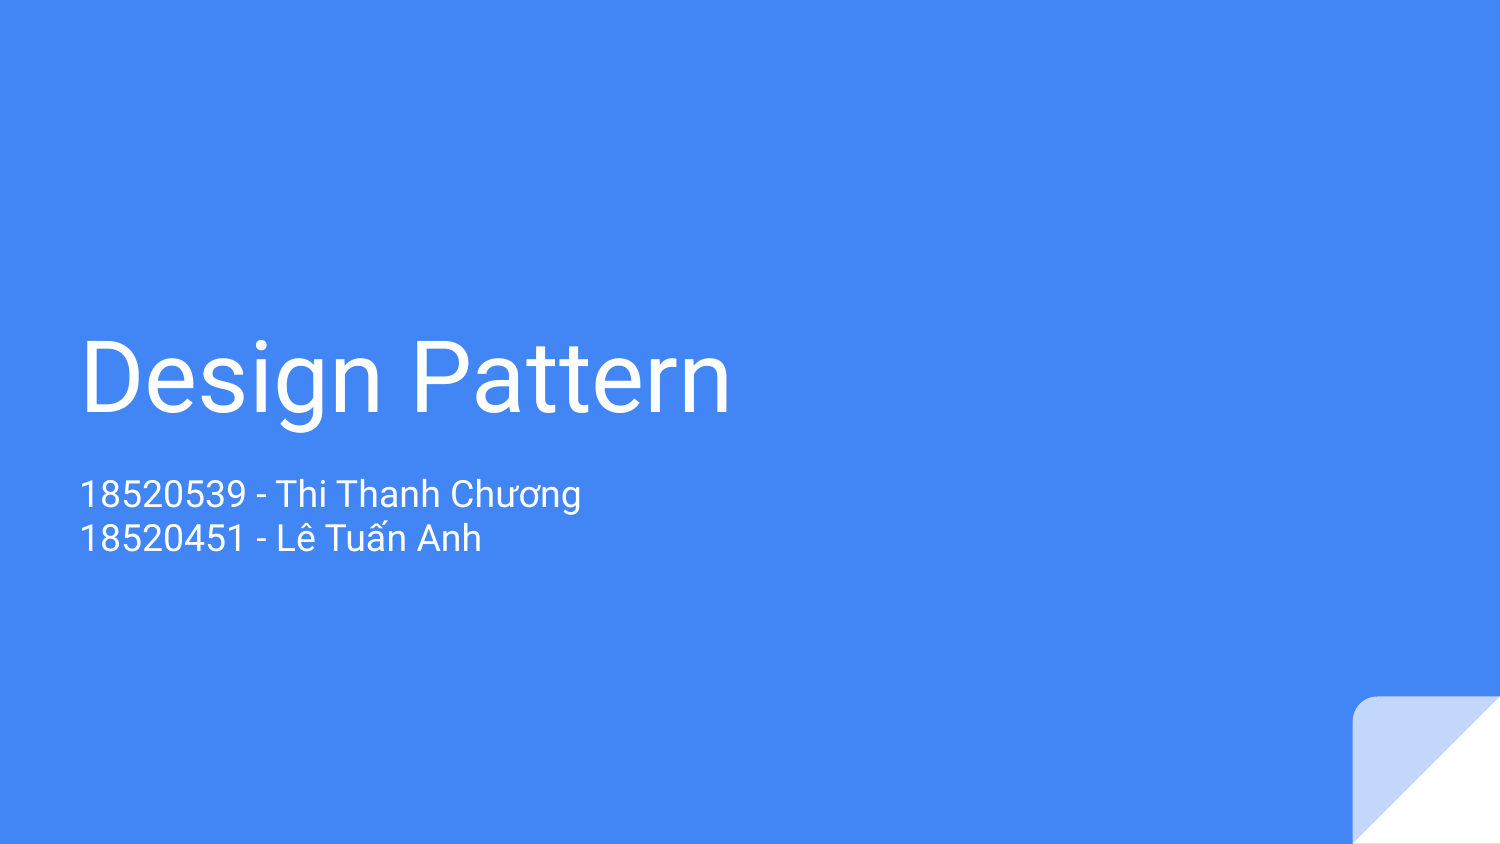

# Design Pattern
18520539 - Thi Thanh Chương
18520451 - Lê Tuấn Anh